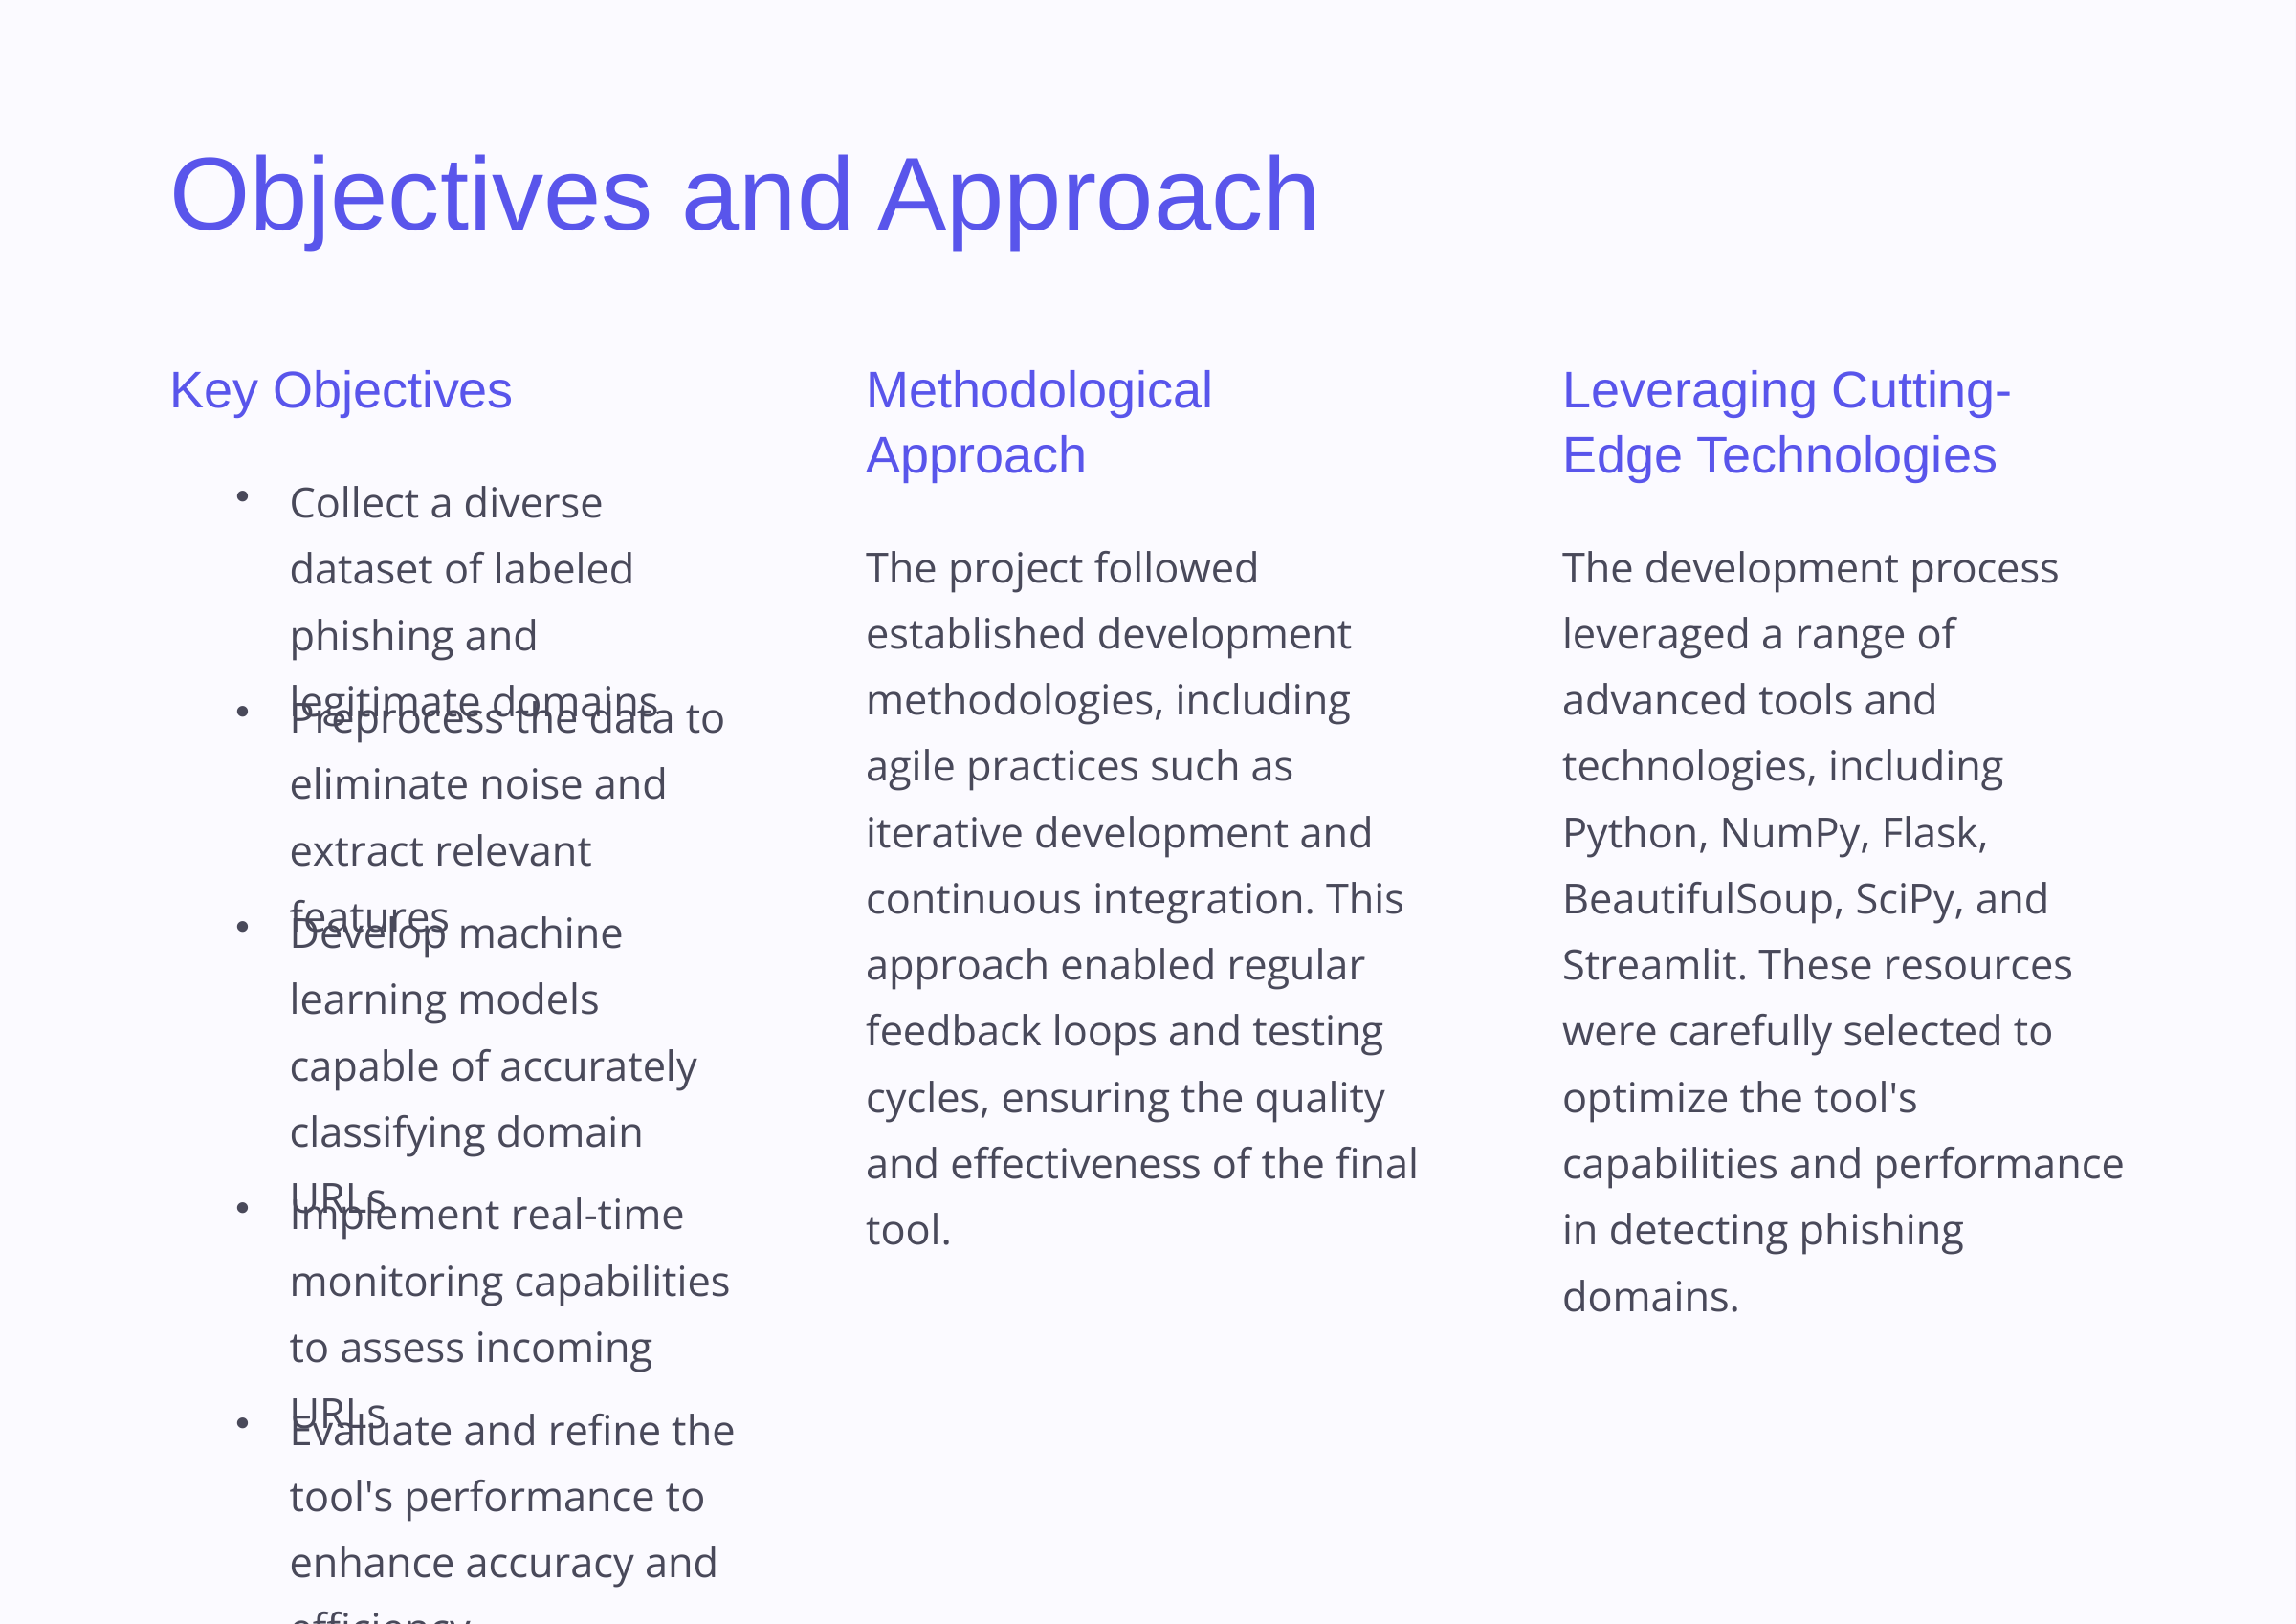

Objectives and Approach
Key Objectives
Methodological Approach
Leveraging Cutting-Edge Technologies
Collect a diverse dataset of labeled phishing and legitimate domains
The project followed established development methodologies, including agile practices such as iterative development and continuous integration. This approach enabled regular feedback loops and testing cycles, ensuring the quality and effectiveness of the final tool.
The development process leveraged a range of advanced tools and technologies, including Python, NumPy, Flask, BeautifulSoup, SciPy, and Streamlit. These resources were carefully selected to optimize the tool's capabilities and performance in detecting phishing domains.
Preprocess the data to eliminate noise and extract relevant features
Develop machine learning models capable of accurately classifying domain URLs
Implement real-time monitoring capabilities to assess incoming URLs
Evaluate and refine the tool's performance to enhance accuracy and efficiency